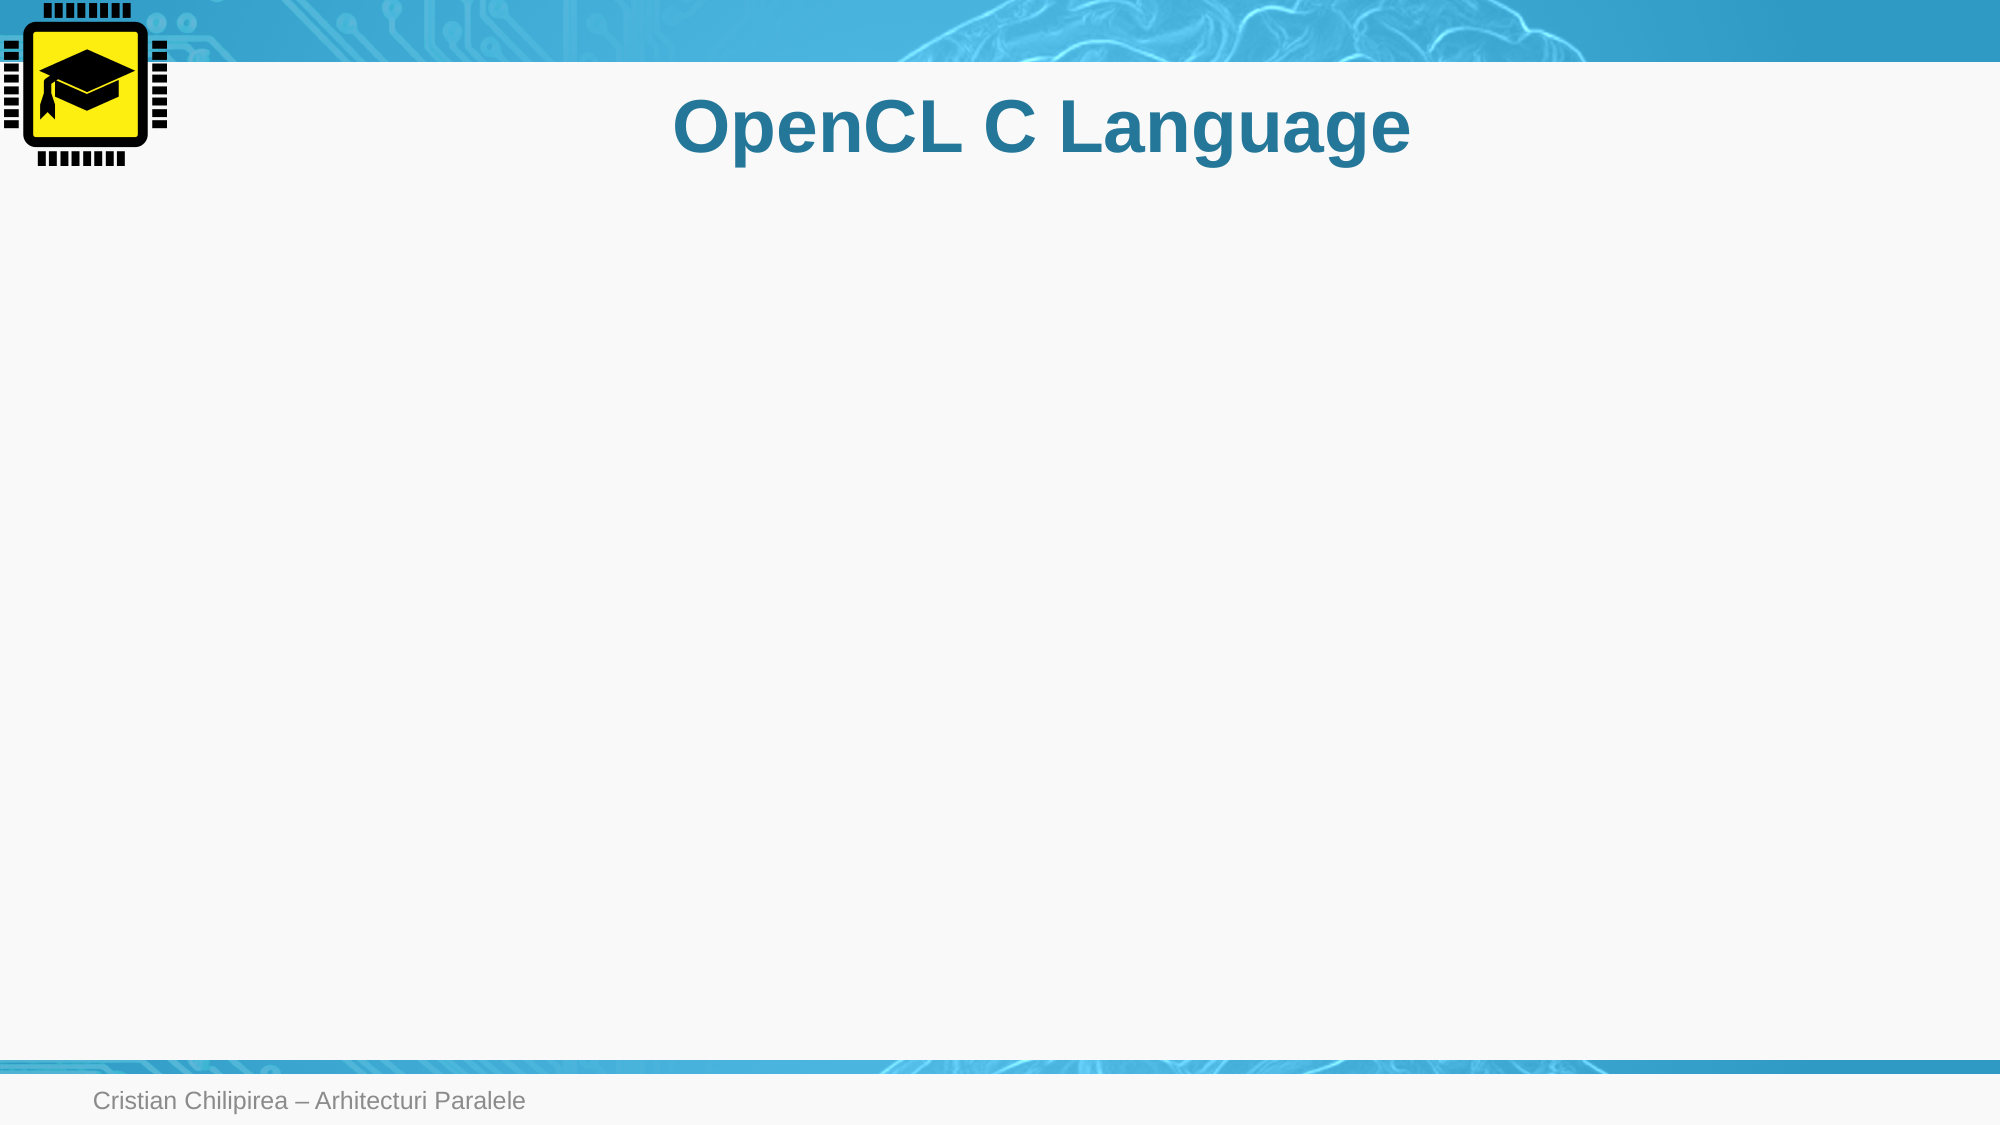

# OpenCL C Language

Cristian Chilipirea – Arhitecturi Paralele